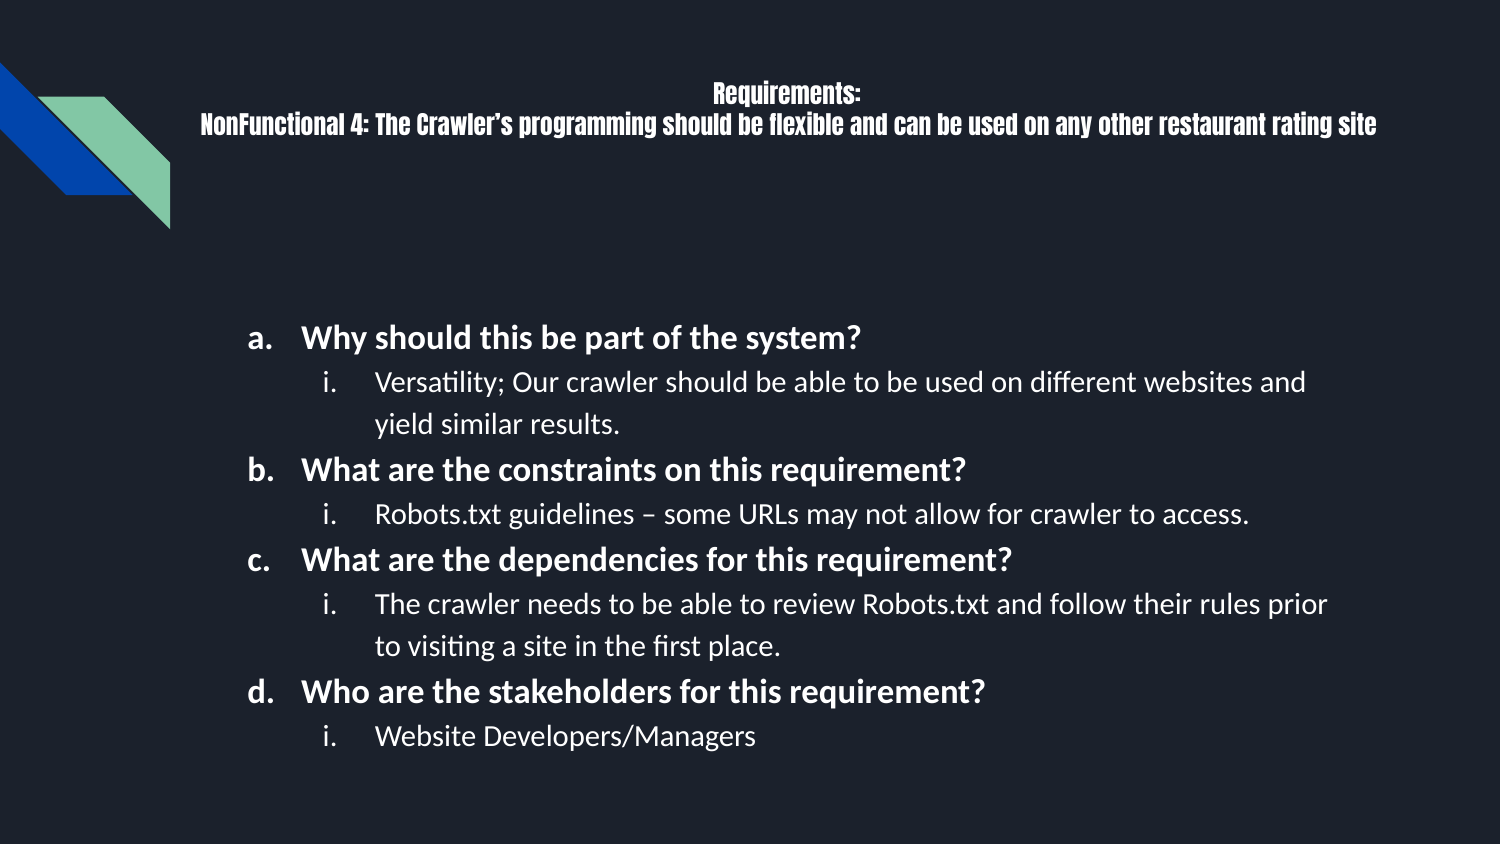

# Requirements:
NonFunctional 4: The Crawler’s programming should be flexible and can be used on any other restaurant rating site
Why should this be part of the system?
Versatility; Our crawler should be able to be used on different websites and yield similar results.
What are the constraints on this requirement?
Robots.txt guidelines – some URLs may not allow for crawler to access.
What are the dependencies for this requirement?
The crawler needs to be able to review Robots.txt and follow their rules prior to visiting a site in the first place.
Who are the stakeholders for this requirement?
Website Developers/Managers